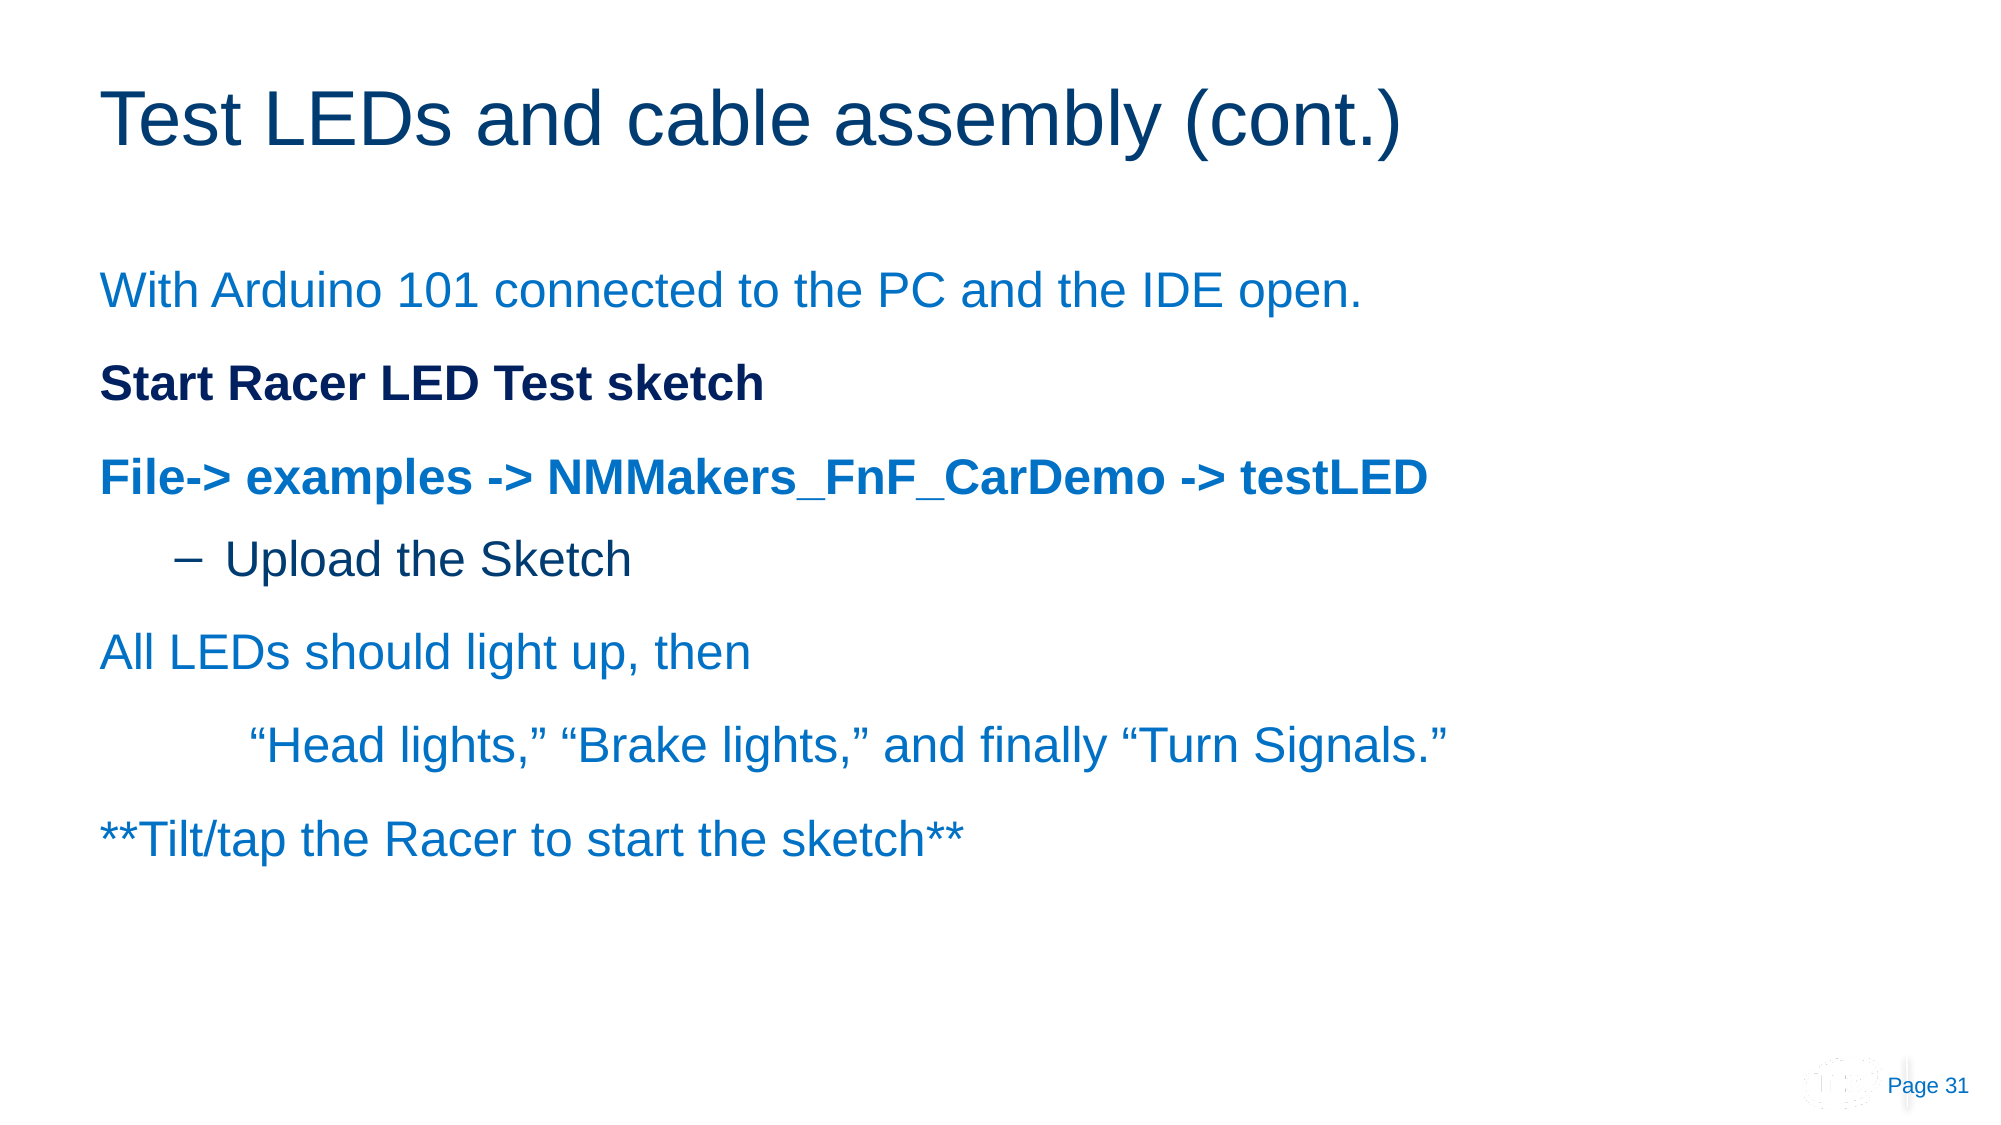

# Test LEDs and cable assembly (cont.)
With Arduino 101 connected to the PC and the IDE open.
Start Racer LED Test sketch
File-> examples -> NMMakers_FnF_CarDemo -> testLED
Upload the Sketch
All LEDs should light up, then
	“Head lights,” “Brake lights,” and finally “Turn Signals.”
**Tilt/tap the Racer to start the sketch**

31
 Page 31